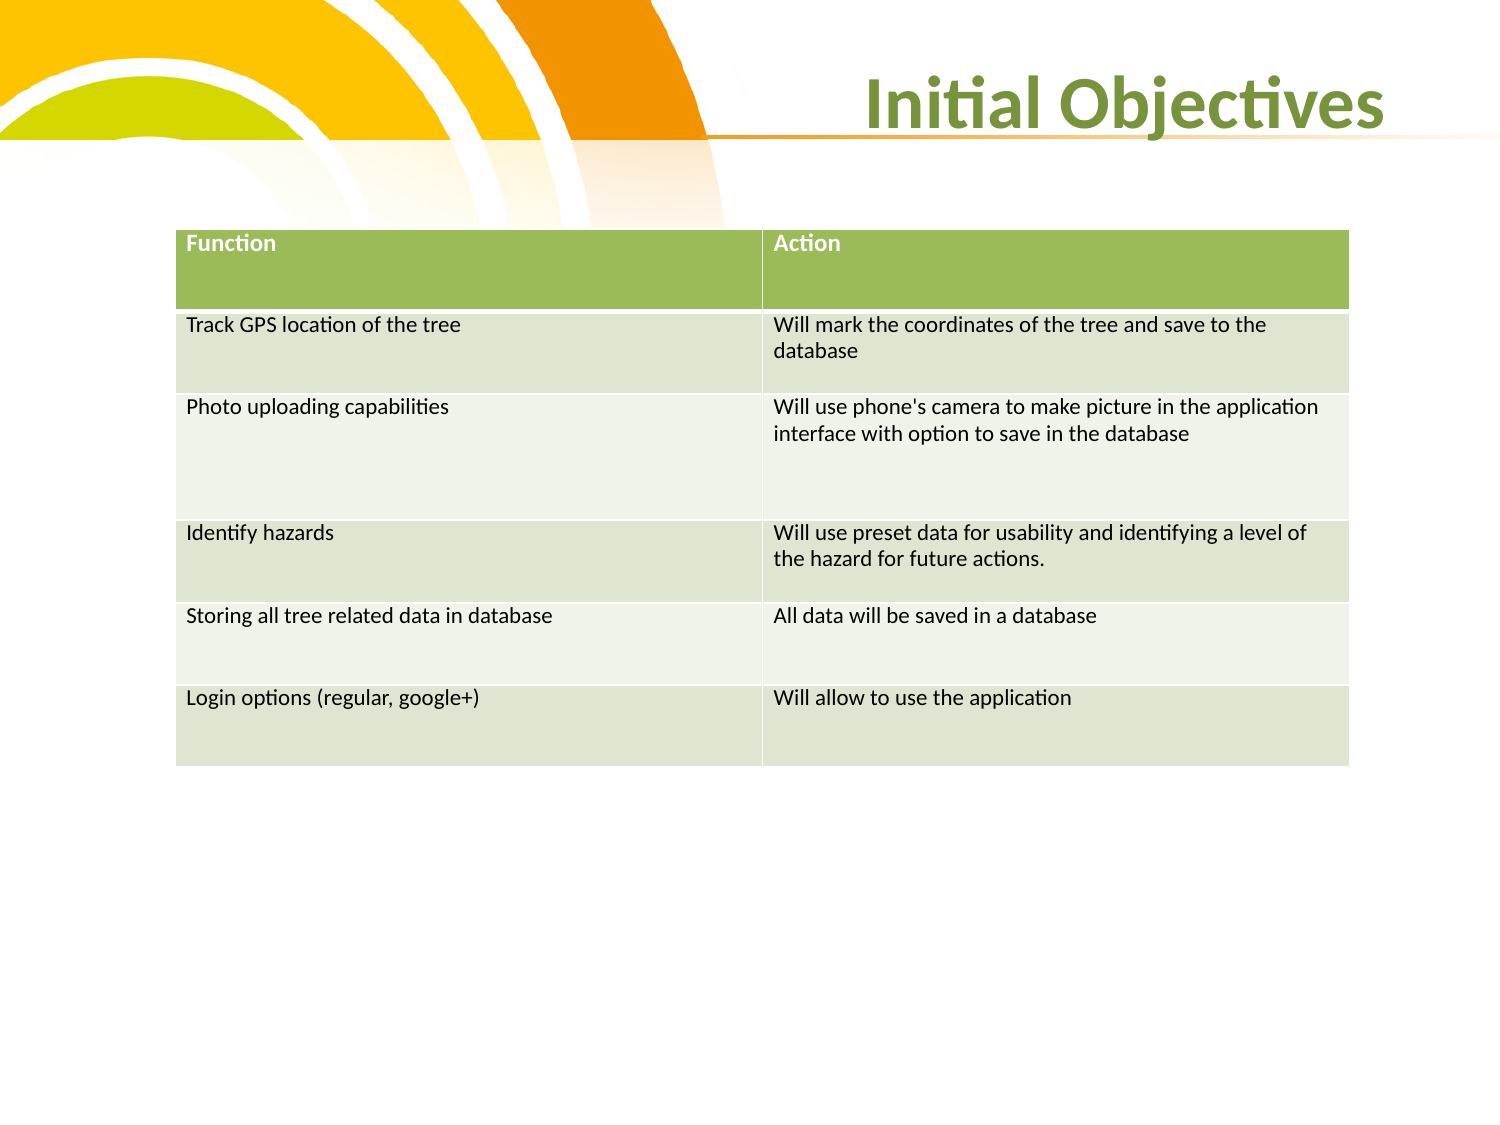

# Initial Objectives
| Function | Action |
| --- | --- |
| Track GPS location of the tree | Will mark the coordinates of the tree and save to the database |
| Photo uploading capabilities | Will use phone's camera to make picture in the application interface with option to save in the database |
| Identify hazards | Will use preset data for usability and identifying a level of the hazard for future actions. |
| Storing all tree related data in database | All data will be saved in a database |
| Login options (regular, google+) | Will allow to use the application |